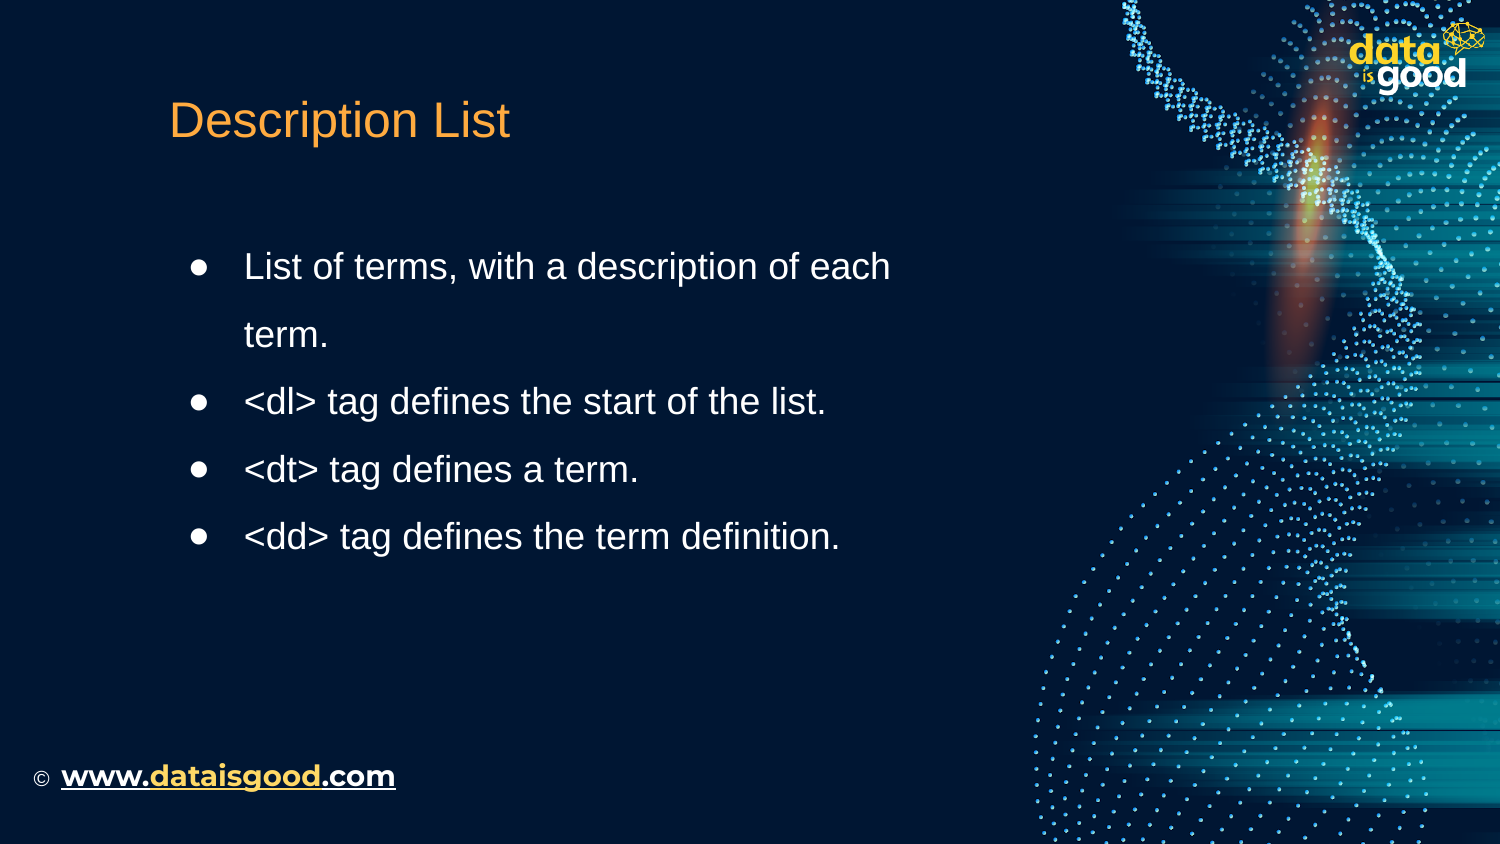

# Description List
List of terms, with a description of each term.
<dl> tag defines the start of the list.
<dt> tag defines a term.
<dd> tag defines the term definition.